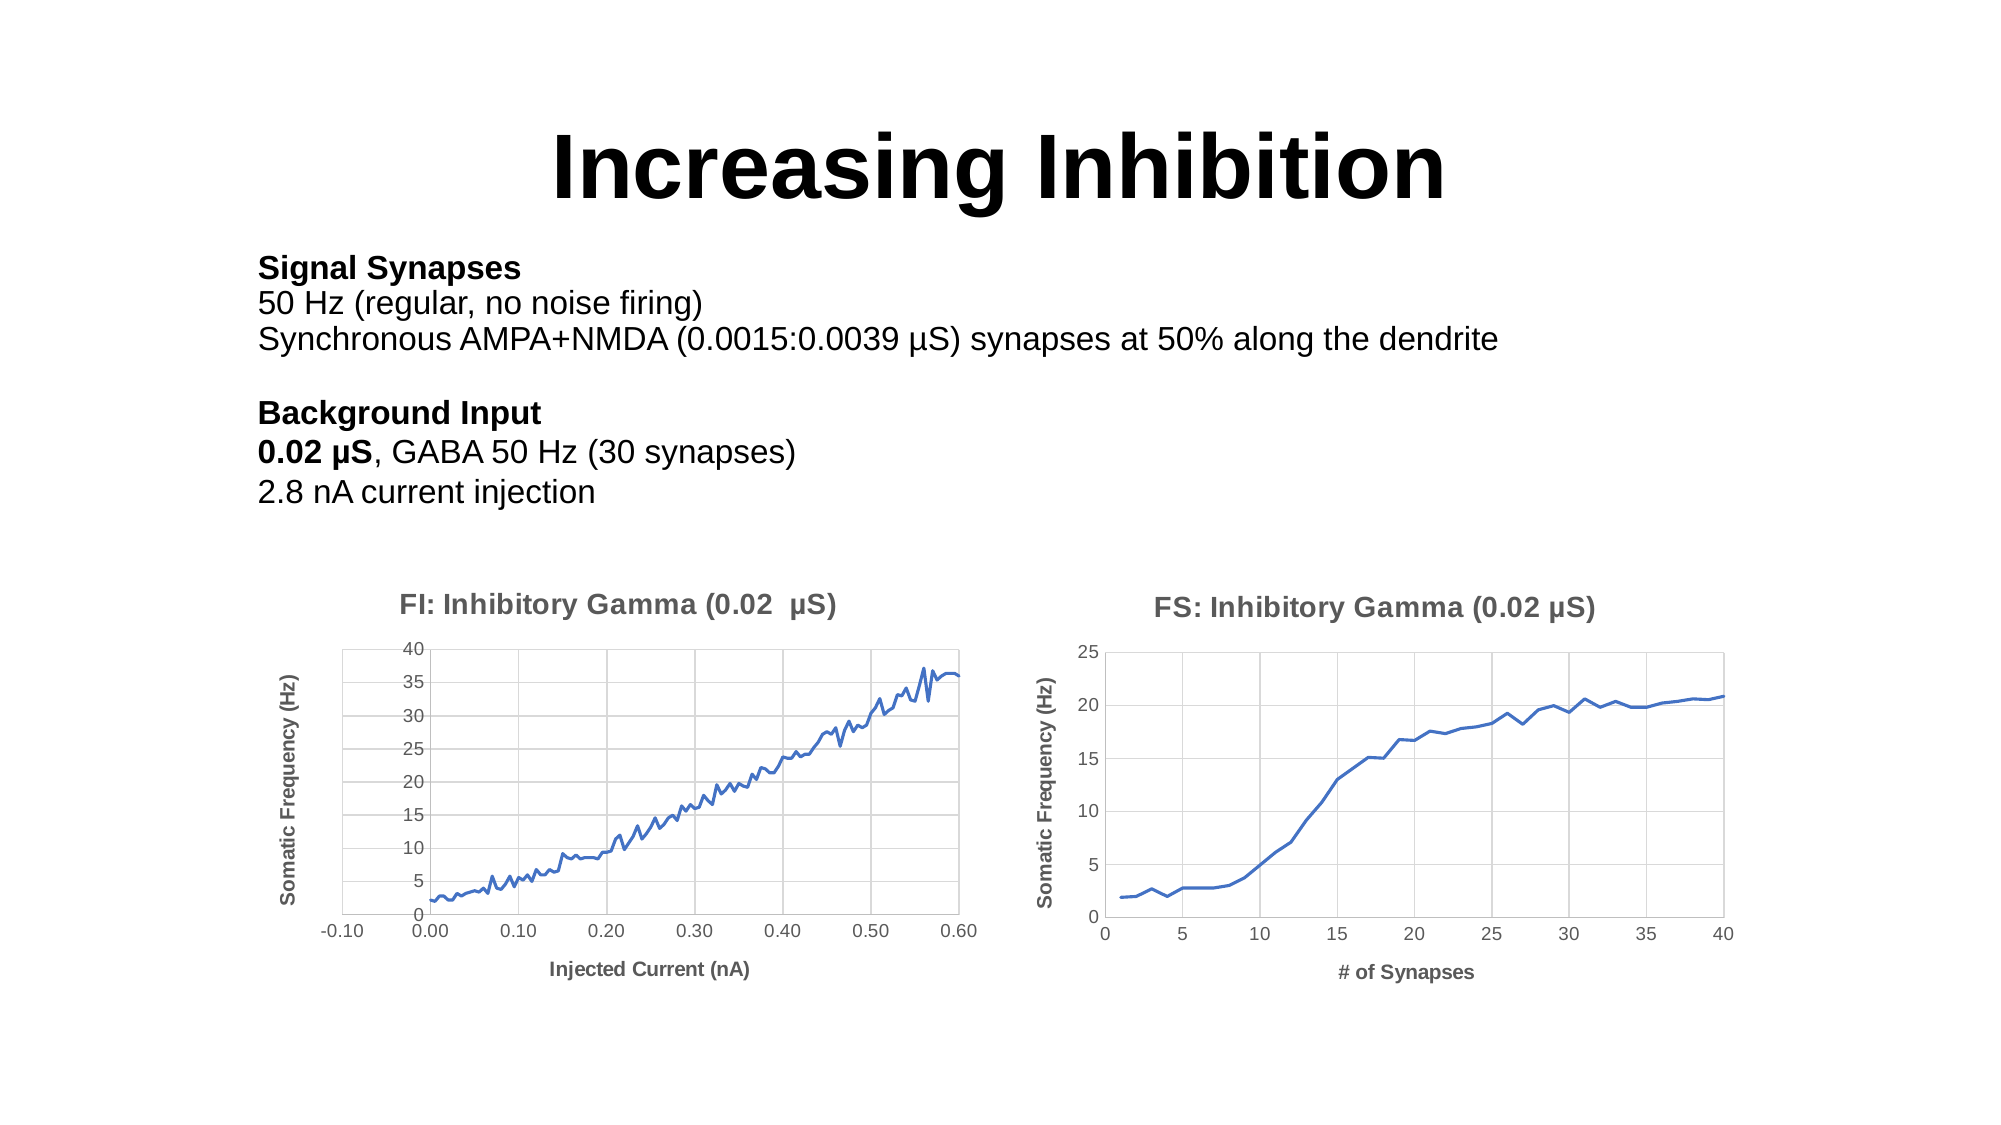

# Increasing Inhibition
Signal Synapses
50 Hz (regular, no noise firing)
Synchronous AMPA+NMDA (0.0015:0.0039 µS) synapses at 50% along the dendrite
Background Input
0.02 µS, GABA 50 Hz (30 synapses)
2.8 nA current injection

### Chart: FI: Inhibitory Gamma (0.02  µS)

| Category |  |
|---|---|

### Chart: FS: Inhibitory Gamma (0.02 µS)

| Category |  |
|---|---|